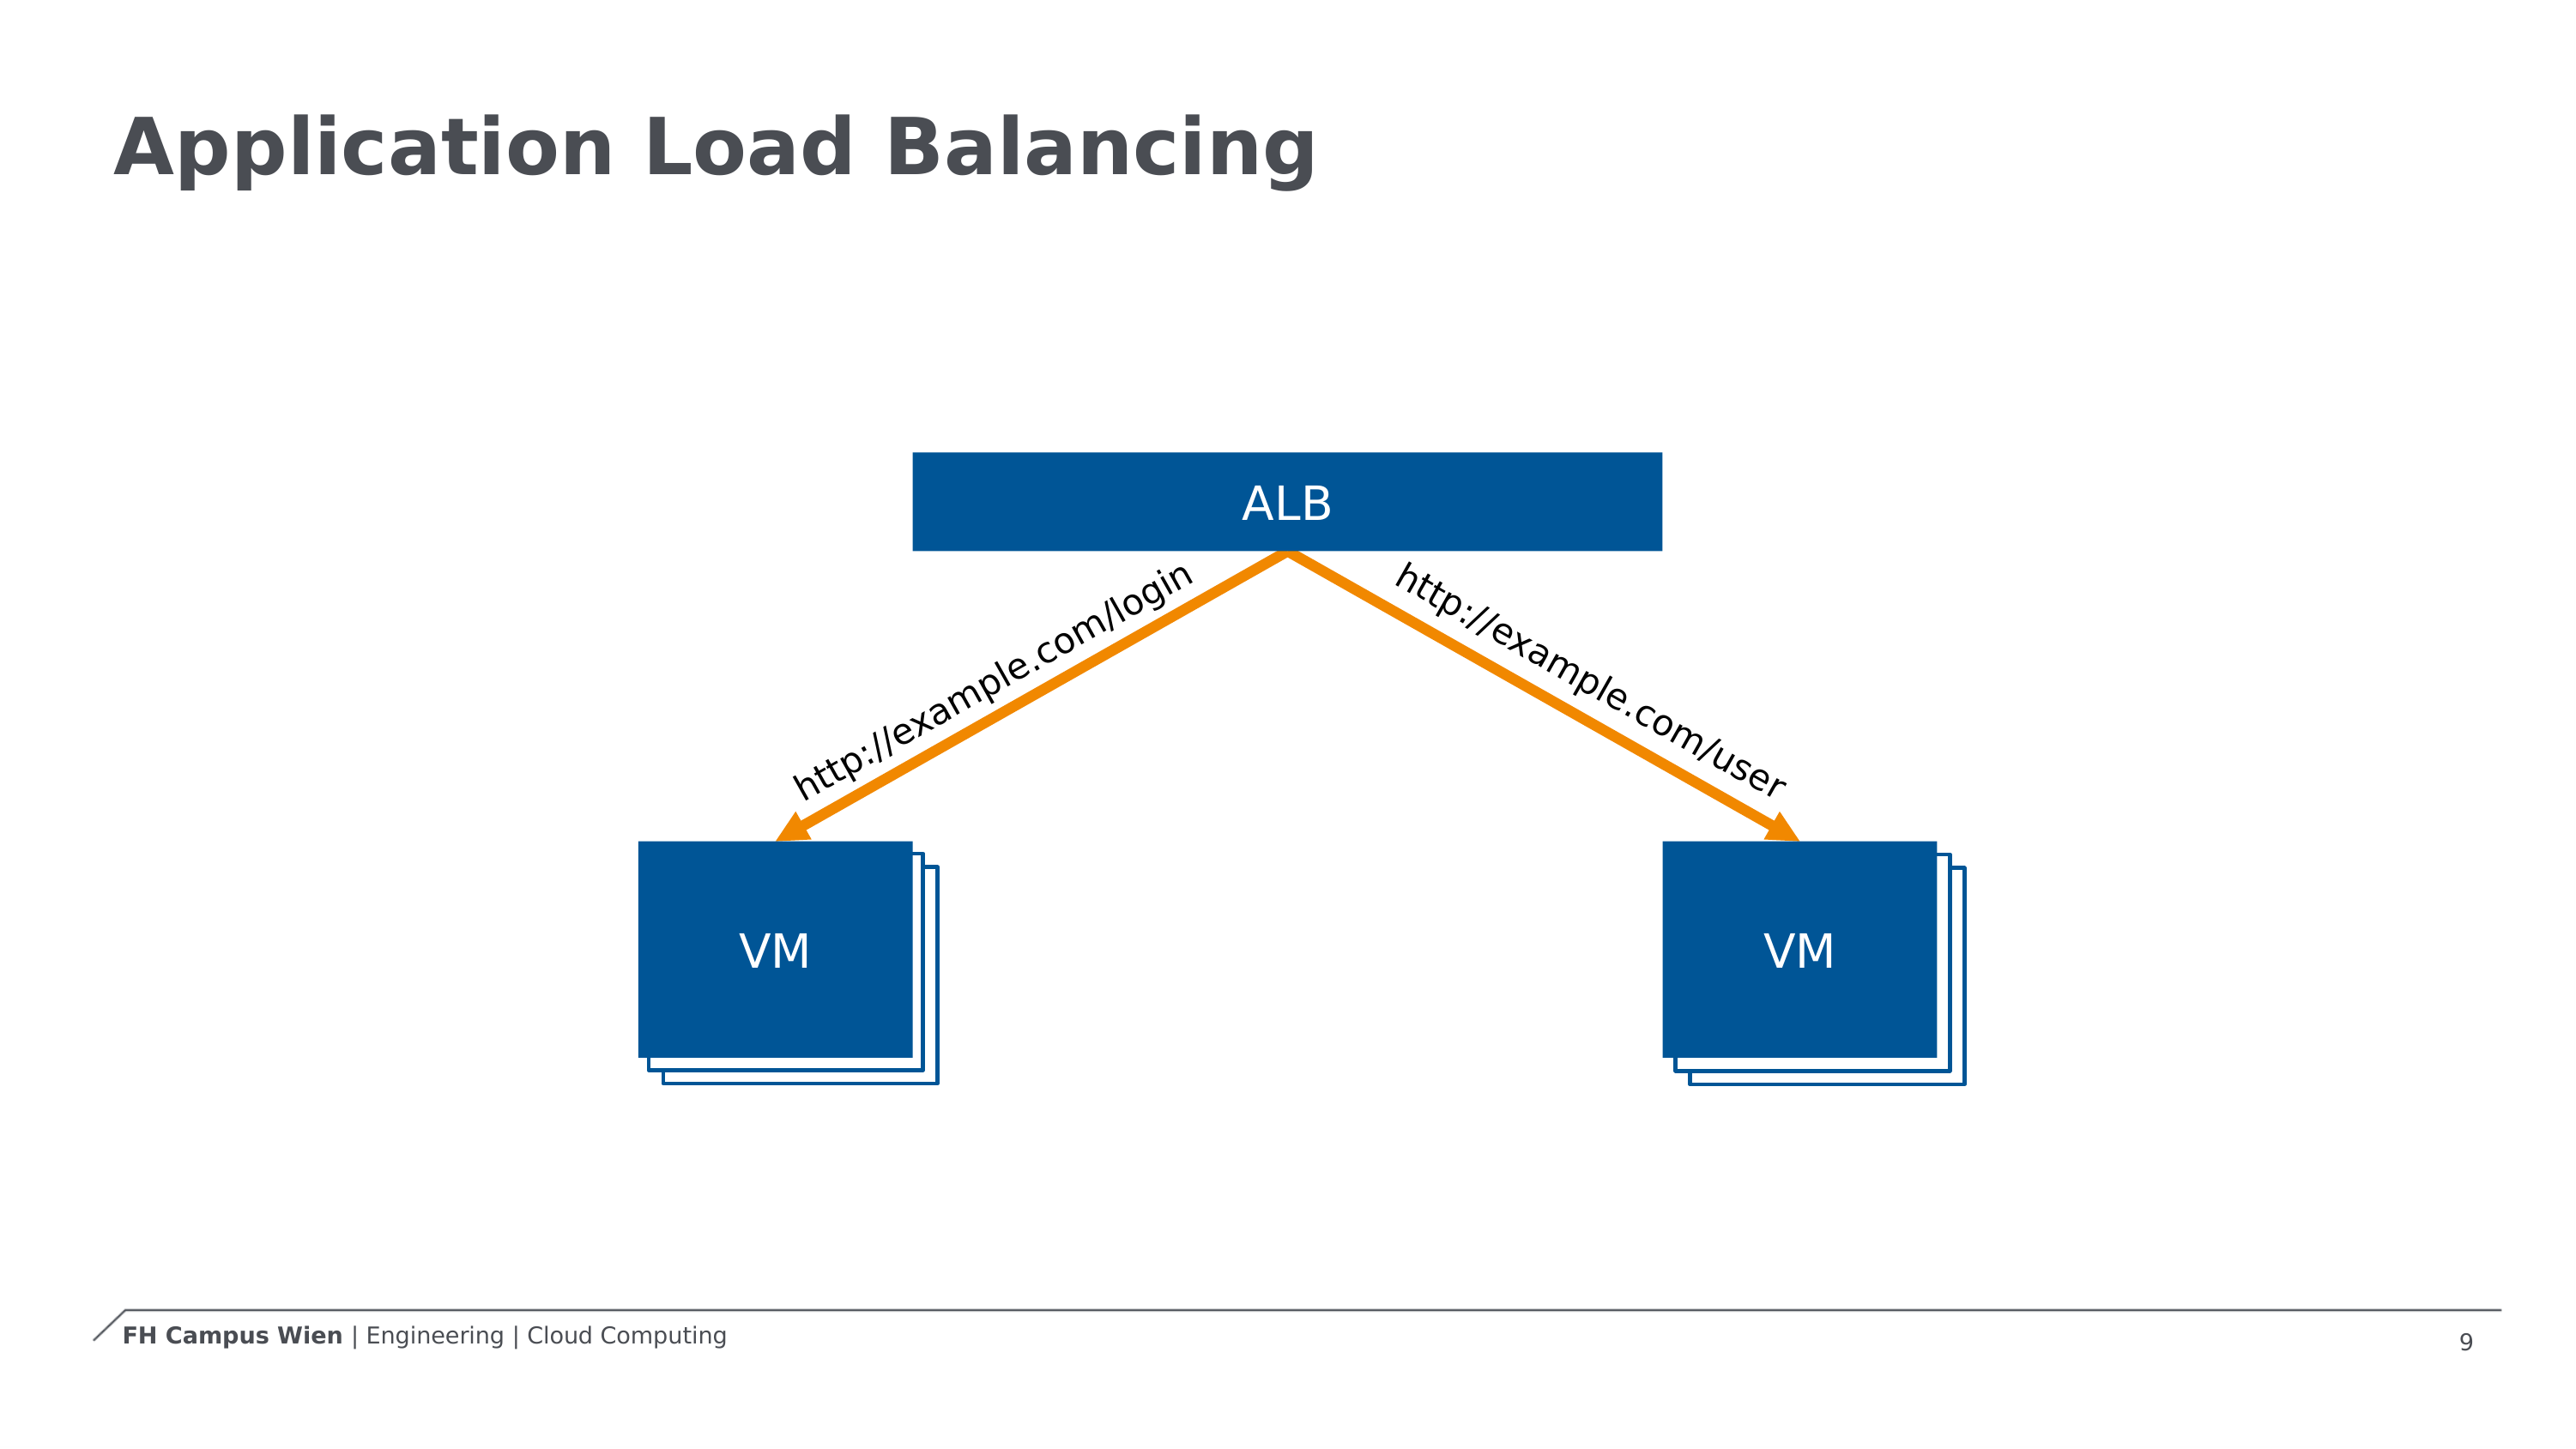

# Application Load Balancing
ALB
http://example.com/login
http://example.com/user
VM
VM
VM
VM
VM
VM